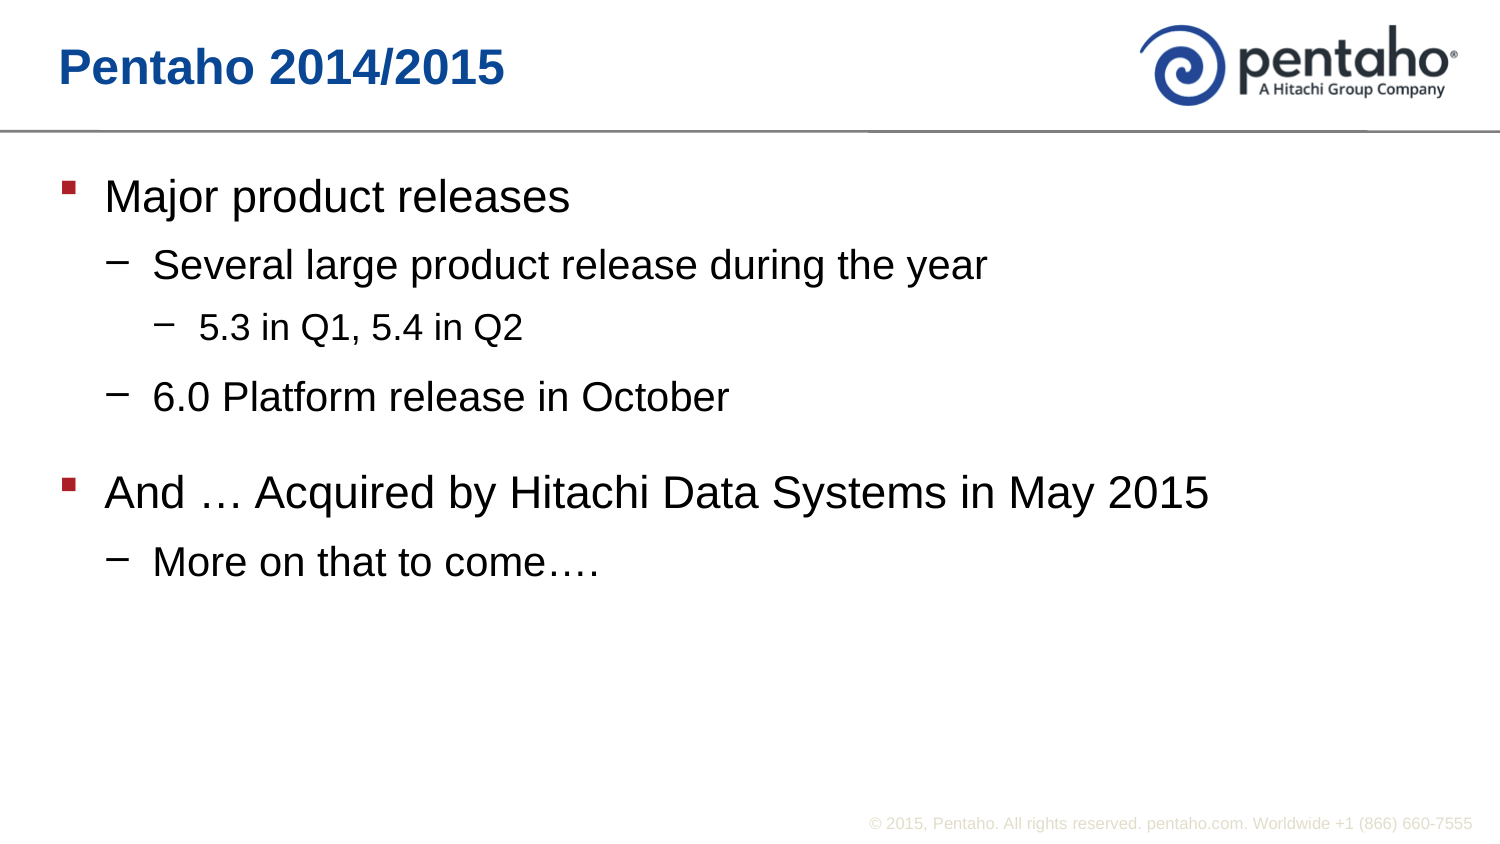

# Pentaho 2014/2015
Major product releases
Several large product release during the year
5.3 in Q1, 5.4 in Q2
6.0 Platform release in October
And … Acquired by Hitachi Data Systems in May 2015
More on that to come….